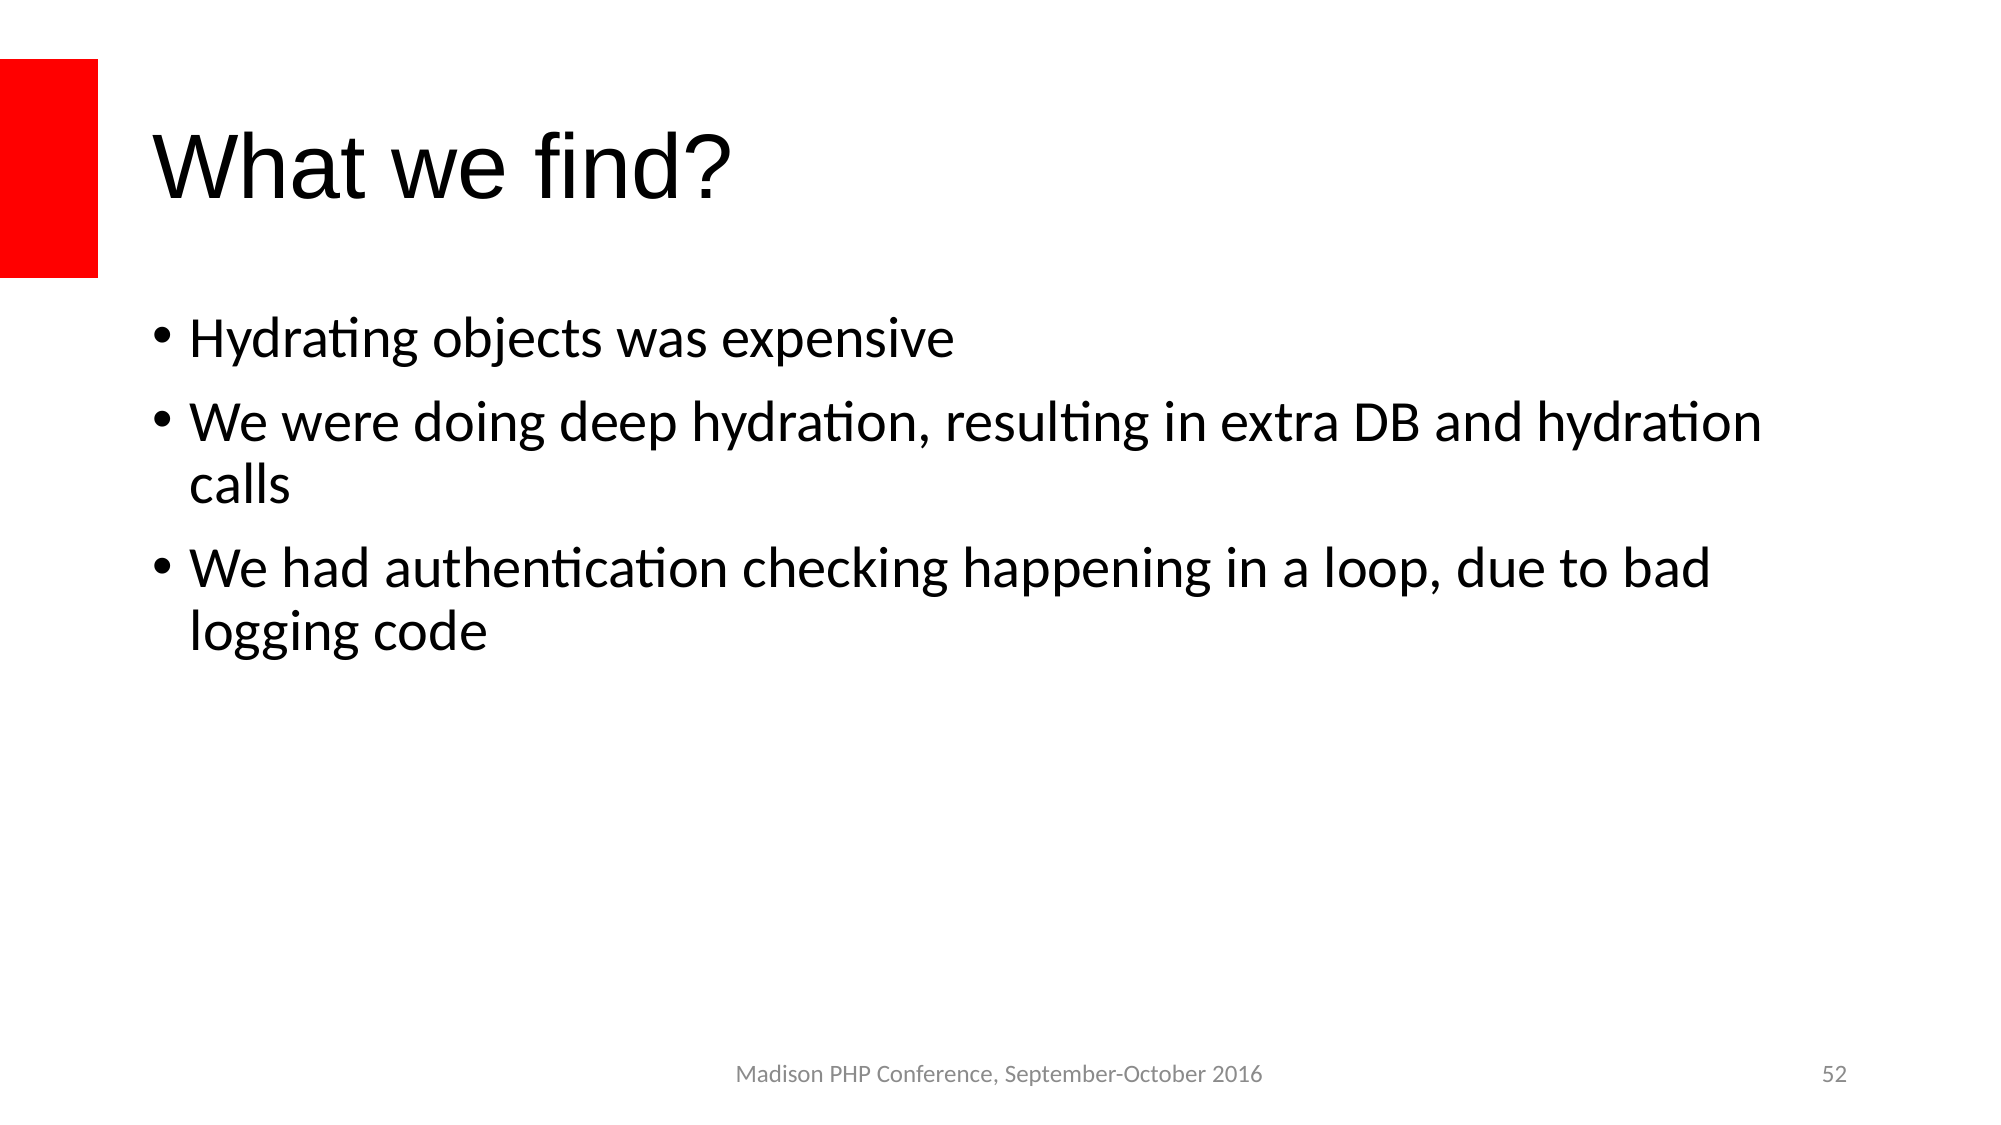

# What we find?
Hydrating objects was expensive
We were doing deep hydration, resulting in extra DB and hydration calls
We had authentication checking happening in a loop, due to bad logging code

Madison PHP Conference, September-October 2016
52